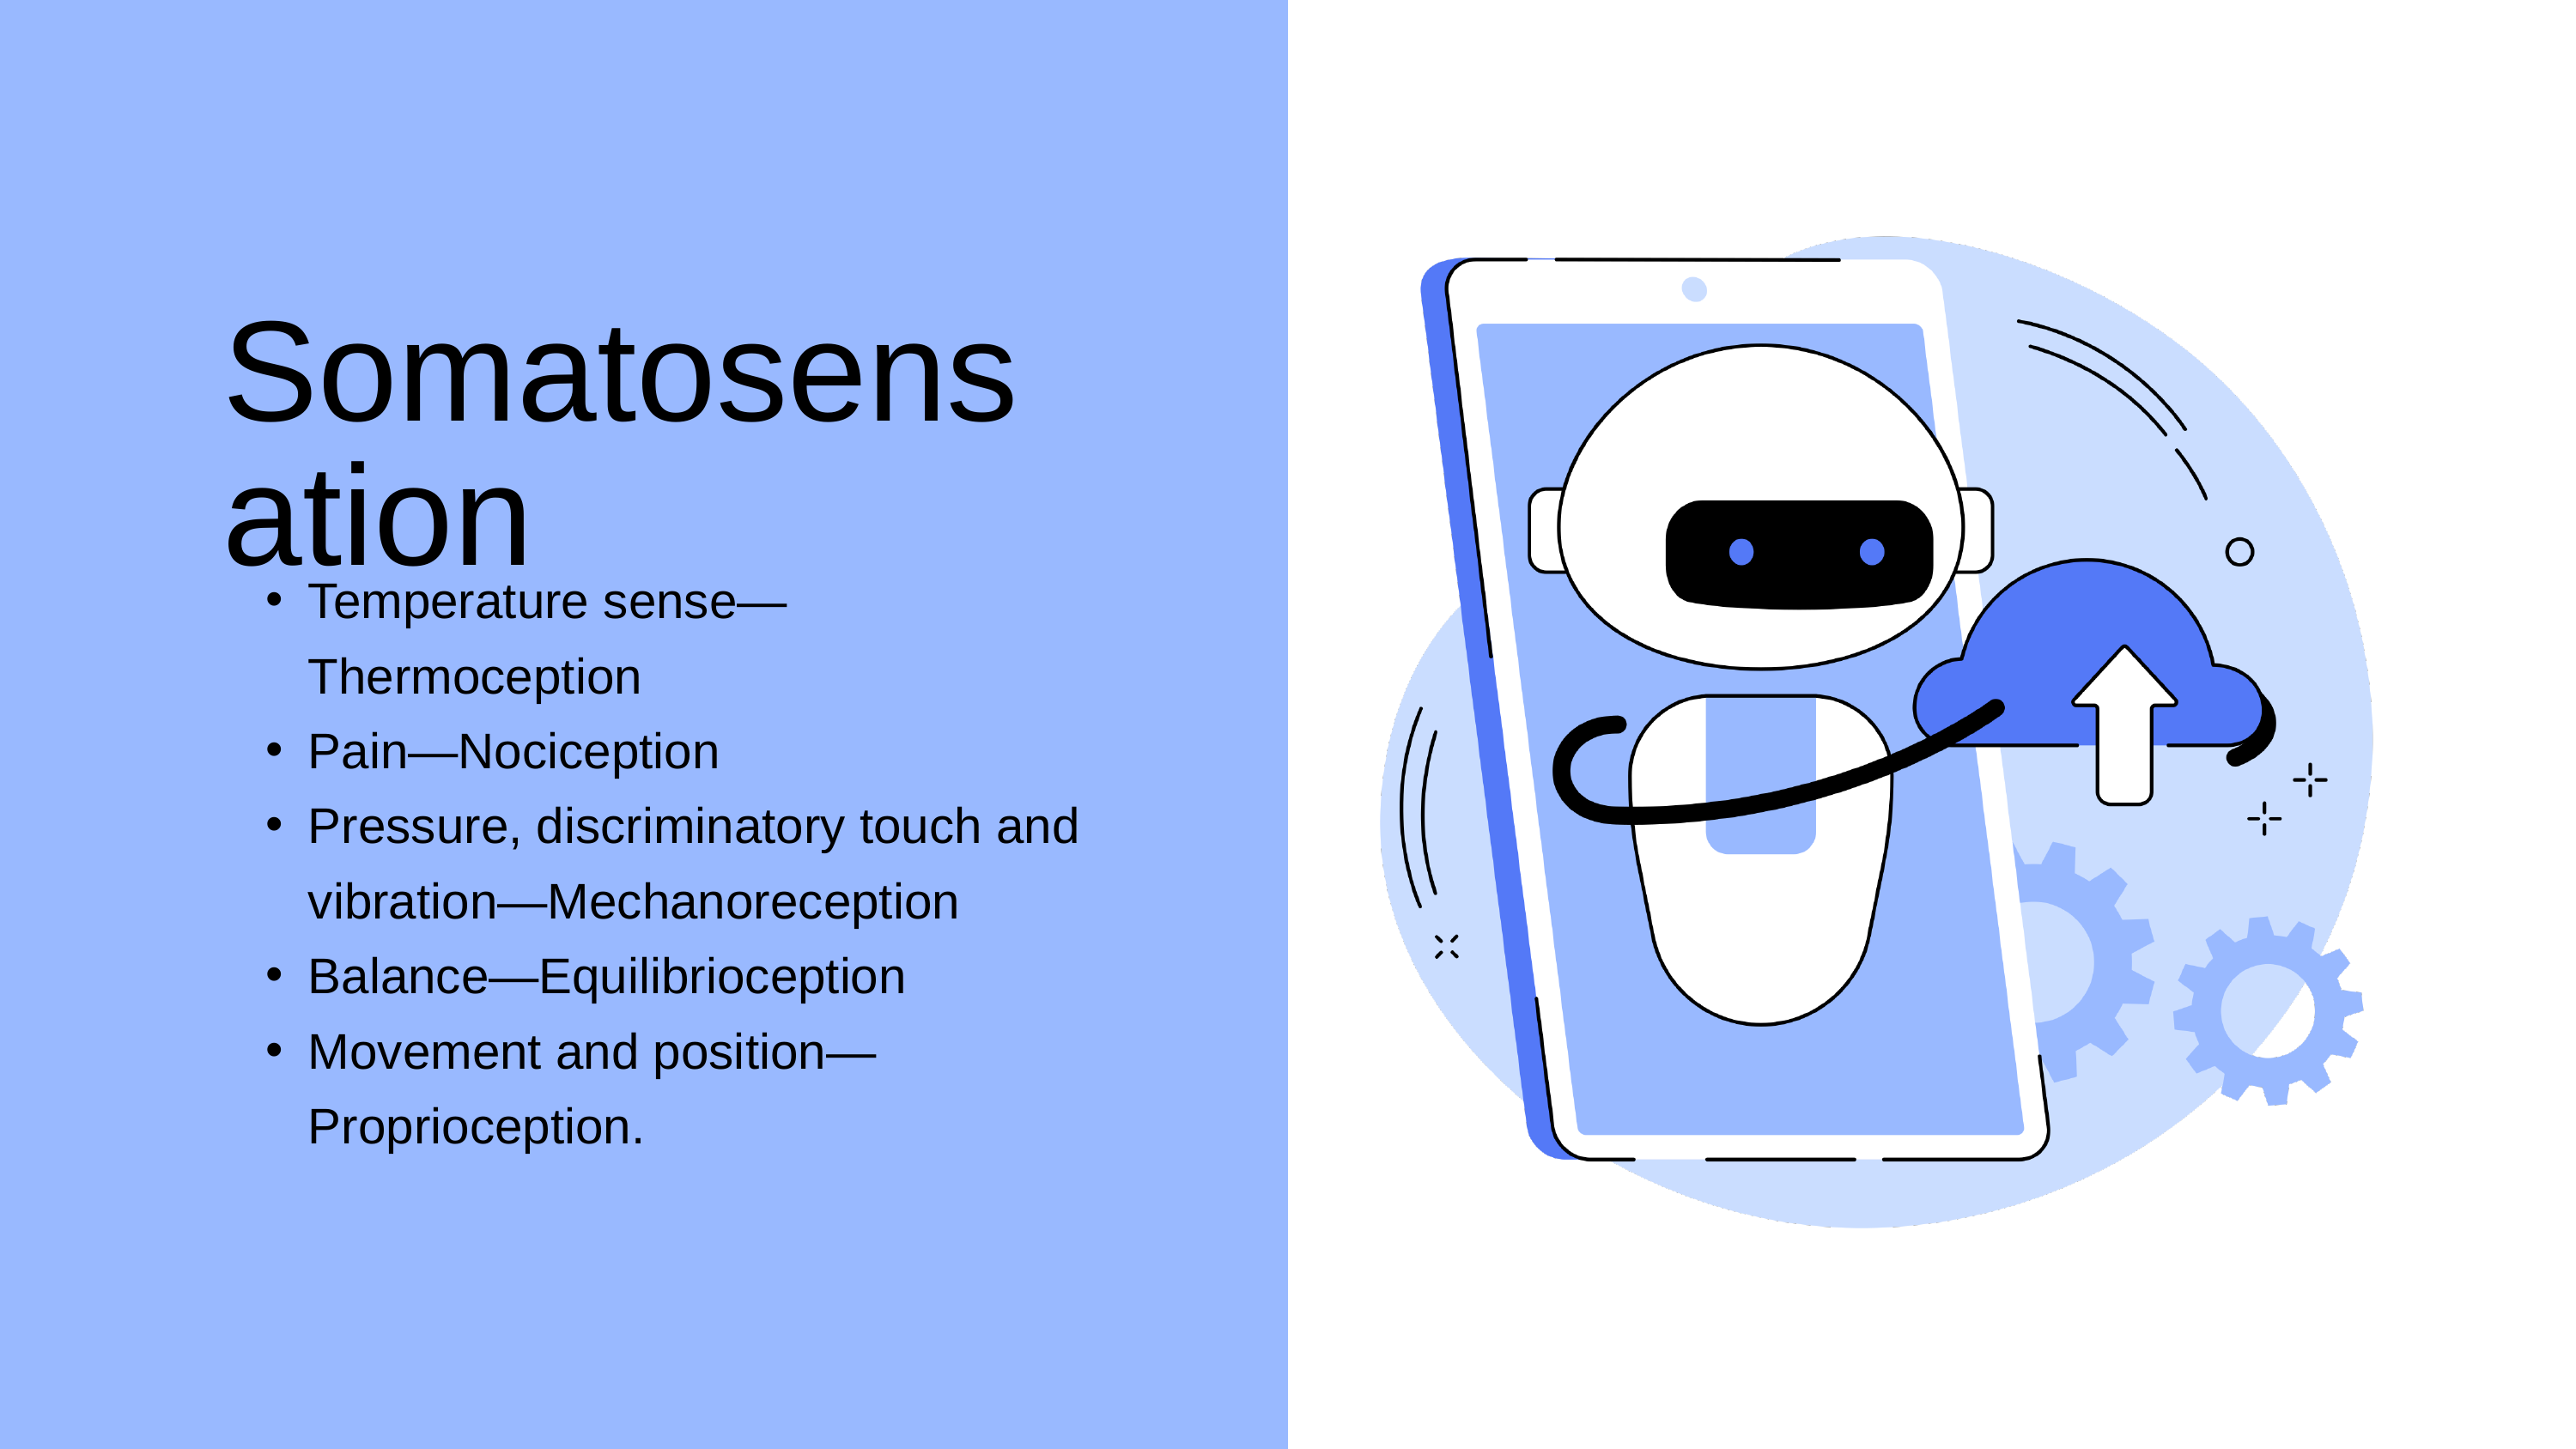

Somatosensation
Temperature sense—Thermoception
Pain—Nociception
Pressure, discriminatory touch and vibration—Mechanoreception
Balance—Equilibrioception
Movement and position—Proprioception.